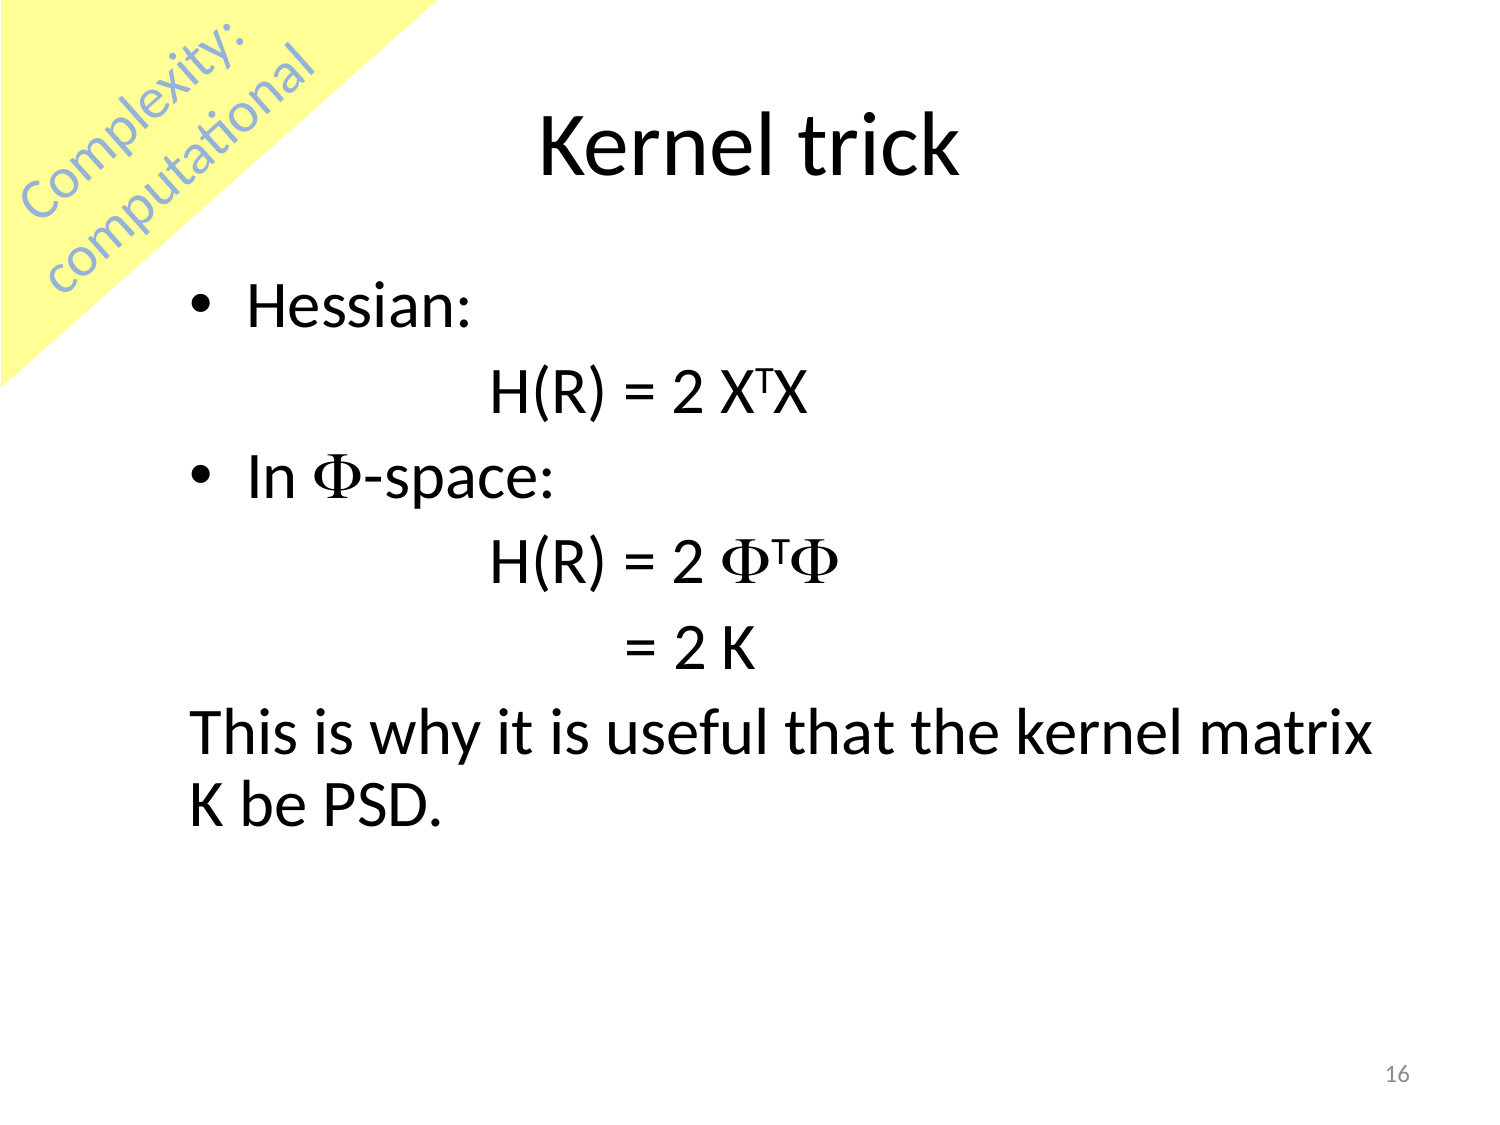

# Kernel trick
Complexity:
computational
Hessian:
		H(R) = 2 XTX
In Φ-space:
		H(R) = 2 ΦTΦ
		         = 2 K
This is why it is useful that the kernel matrix K be PSD.

16